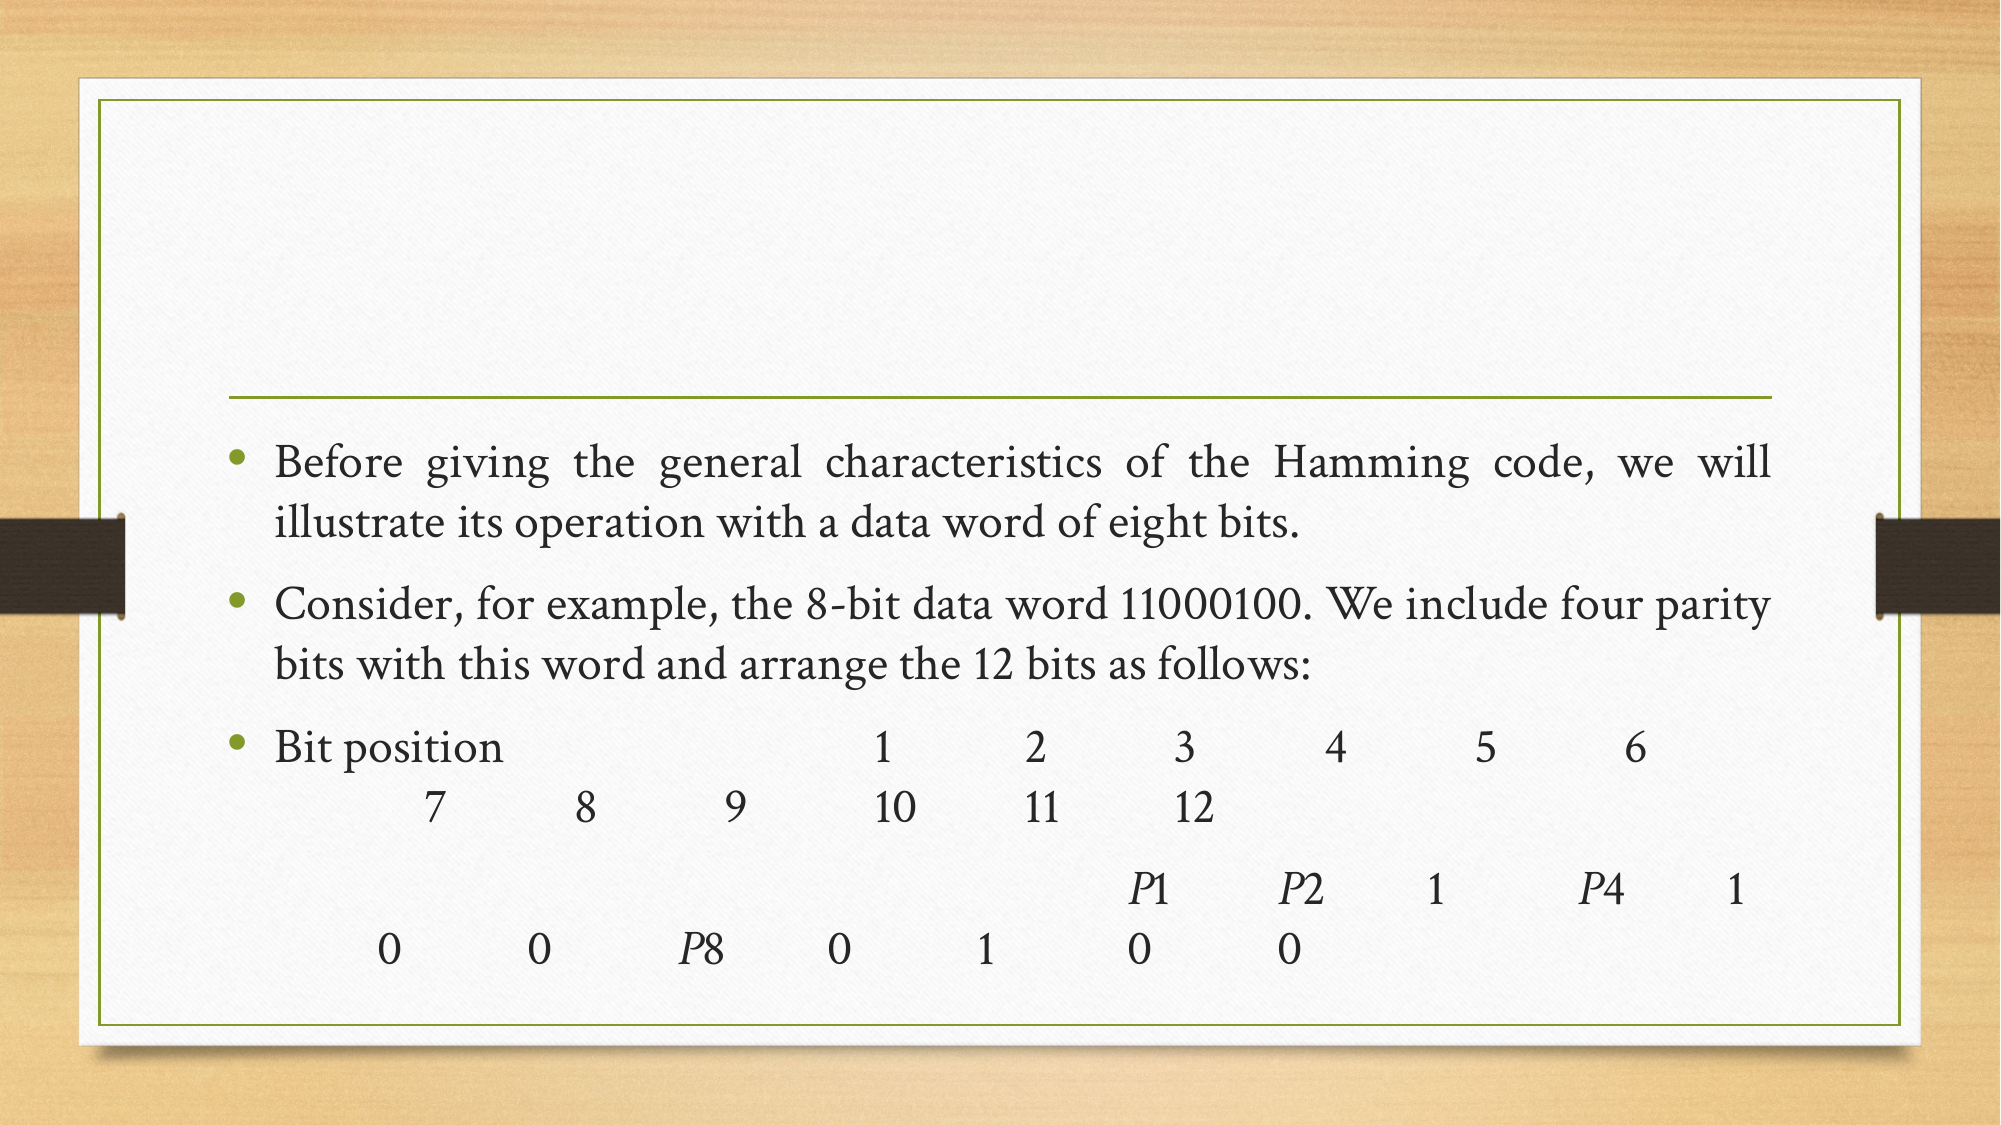

#
Before giving the general characteristics of the Hamming code, we will illustrate its operation with a data word of eight bits.
Consider, for example, the 8-bit data word 11000100. We include four parity bits with this word and arrange the 12 bits as follows:
Bit position 			1 	2 	3 	4 	5 	6 	7 	8 	9 	10 	11 	12
						P1 	P2 	1 	P4 	1 	0 	0 	P8 	0 	1 	0 	0